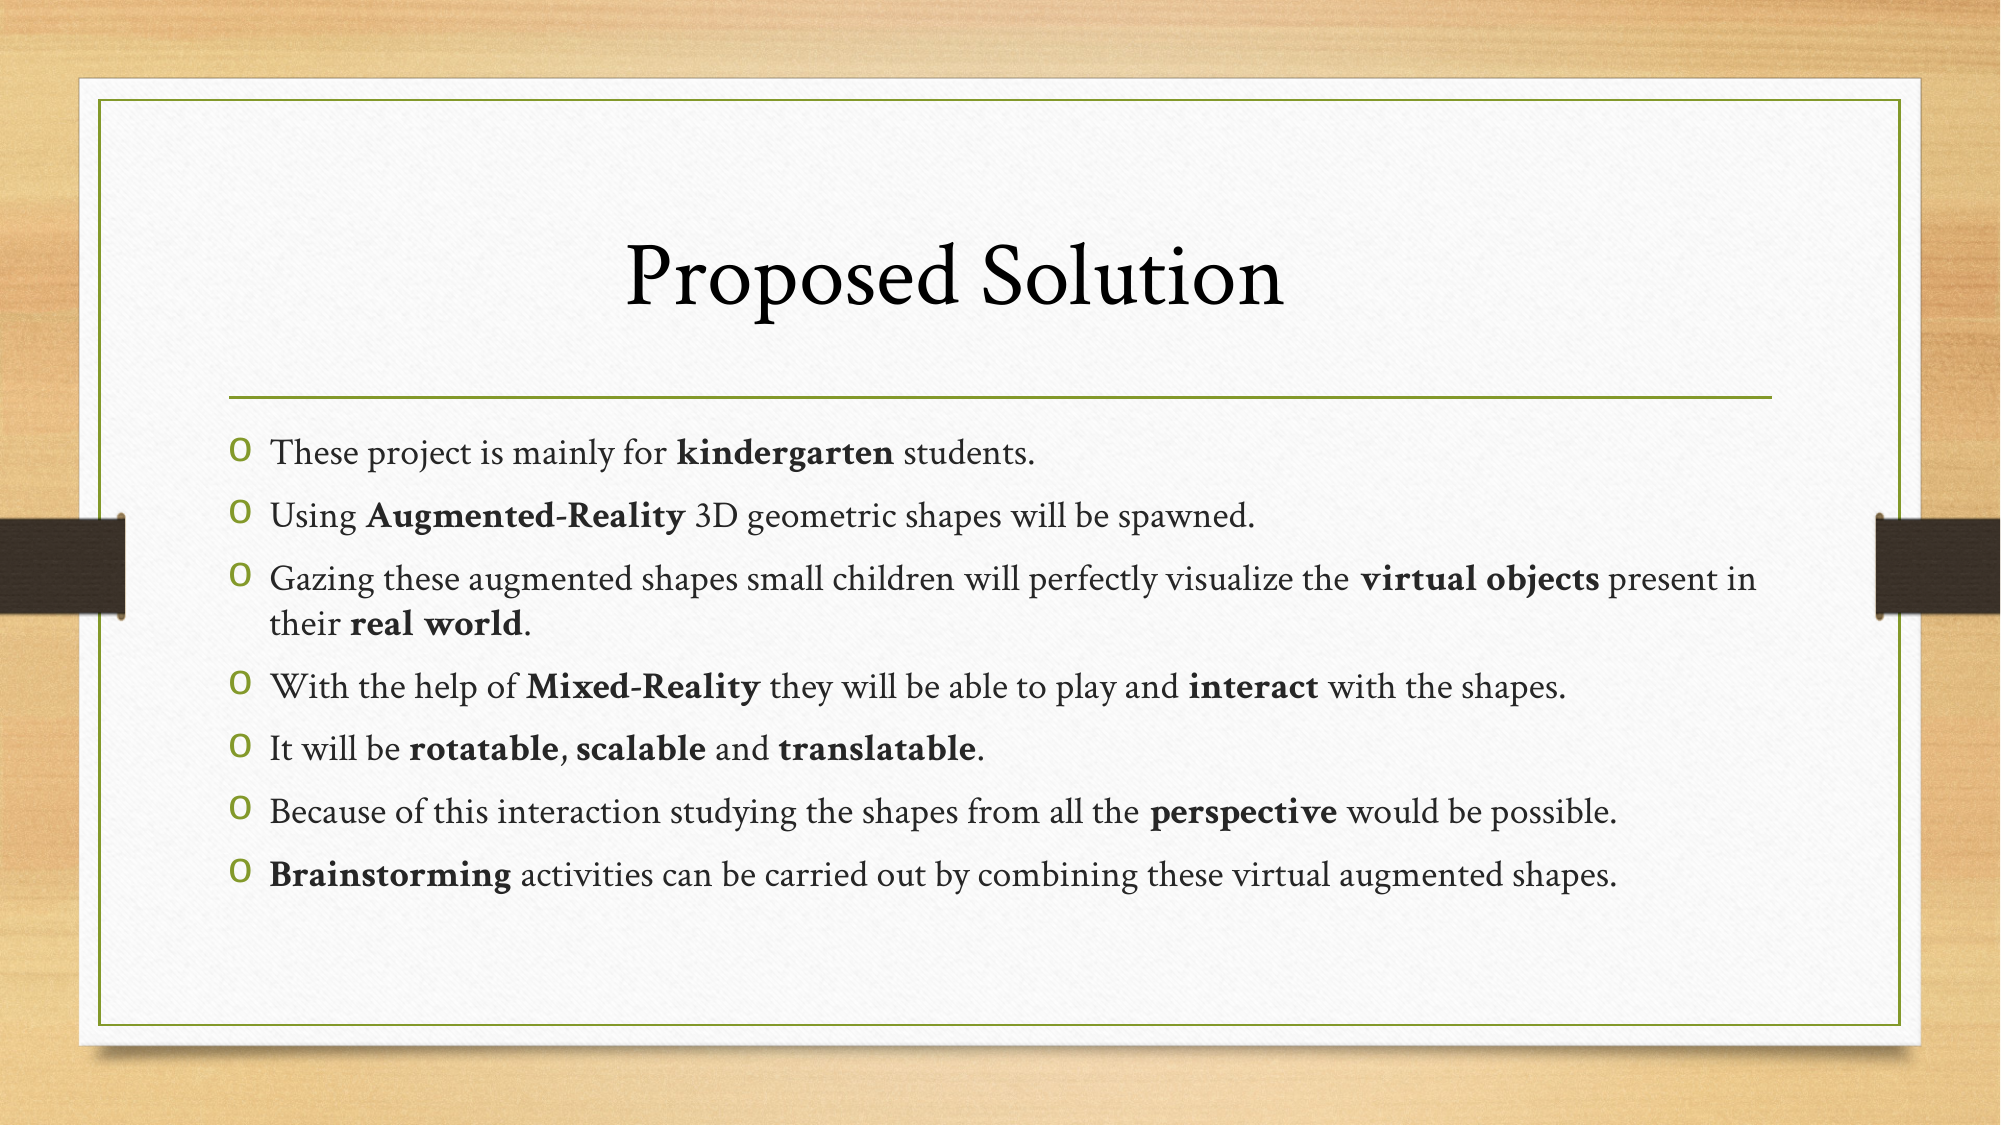

# Proposed Solution
These project is mainly for kindergarten students.
Using Augmented-Reality 3D geometric shapes will be spawned.
Gazing these augmented shapes small children will perfectly visualize the virtual objects present in their real world.
With the help of Mixed-Reality they will be able to play and interact with the shapes.
It will be rotatable, scalable and translatable.
Because of this interaction studying the shapes from all the perspective would be possible.
Brainstorming activities can be carried out by combining these virtual augmented shapes.